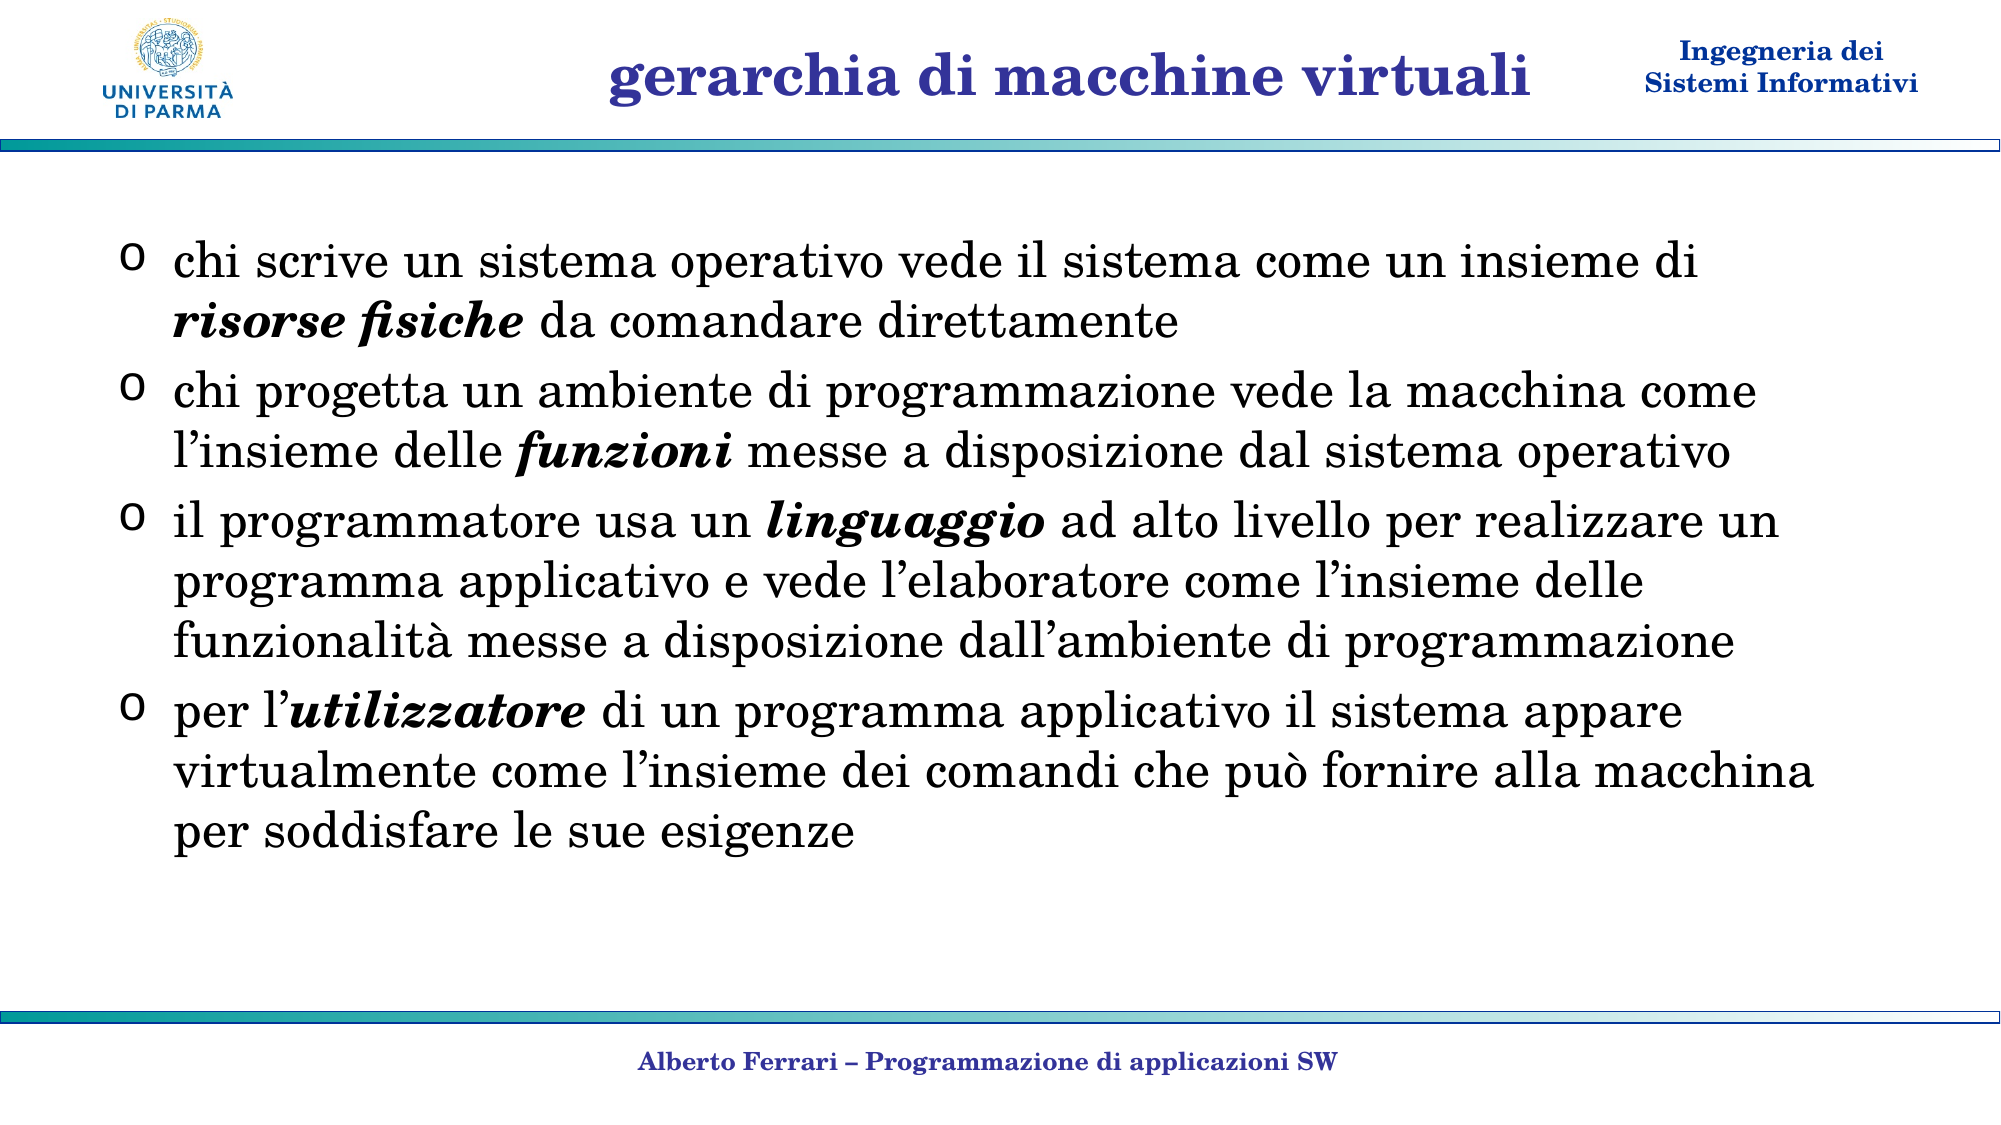

# gerarchia di macchine virtuali
chi scrive un sistema operativo vede il sistema come un insieme di risorse fisiche da comandare direttamente
chi progetta un ambiente di programmazione vede la macchina come l’insieme delle funzioni messe a disposizione dal sistema operativo
il programmatore usa un linguaggio ad alto livello per realizzare un programma applicativo e vede l’elaboratore come l’insieme delle funzionalità messe a disposizione dall’ambiente di programmazione
per l’utilizzatore di un programma applicativo il sistema appare virtualmente come l’insieme dei comandi che può fornire alla macchina per soddisfare le sue esigenze

Alberto Ferrari – Programmazione di applicazioni SW